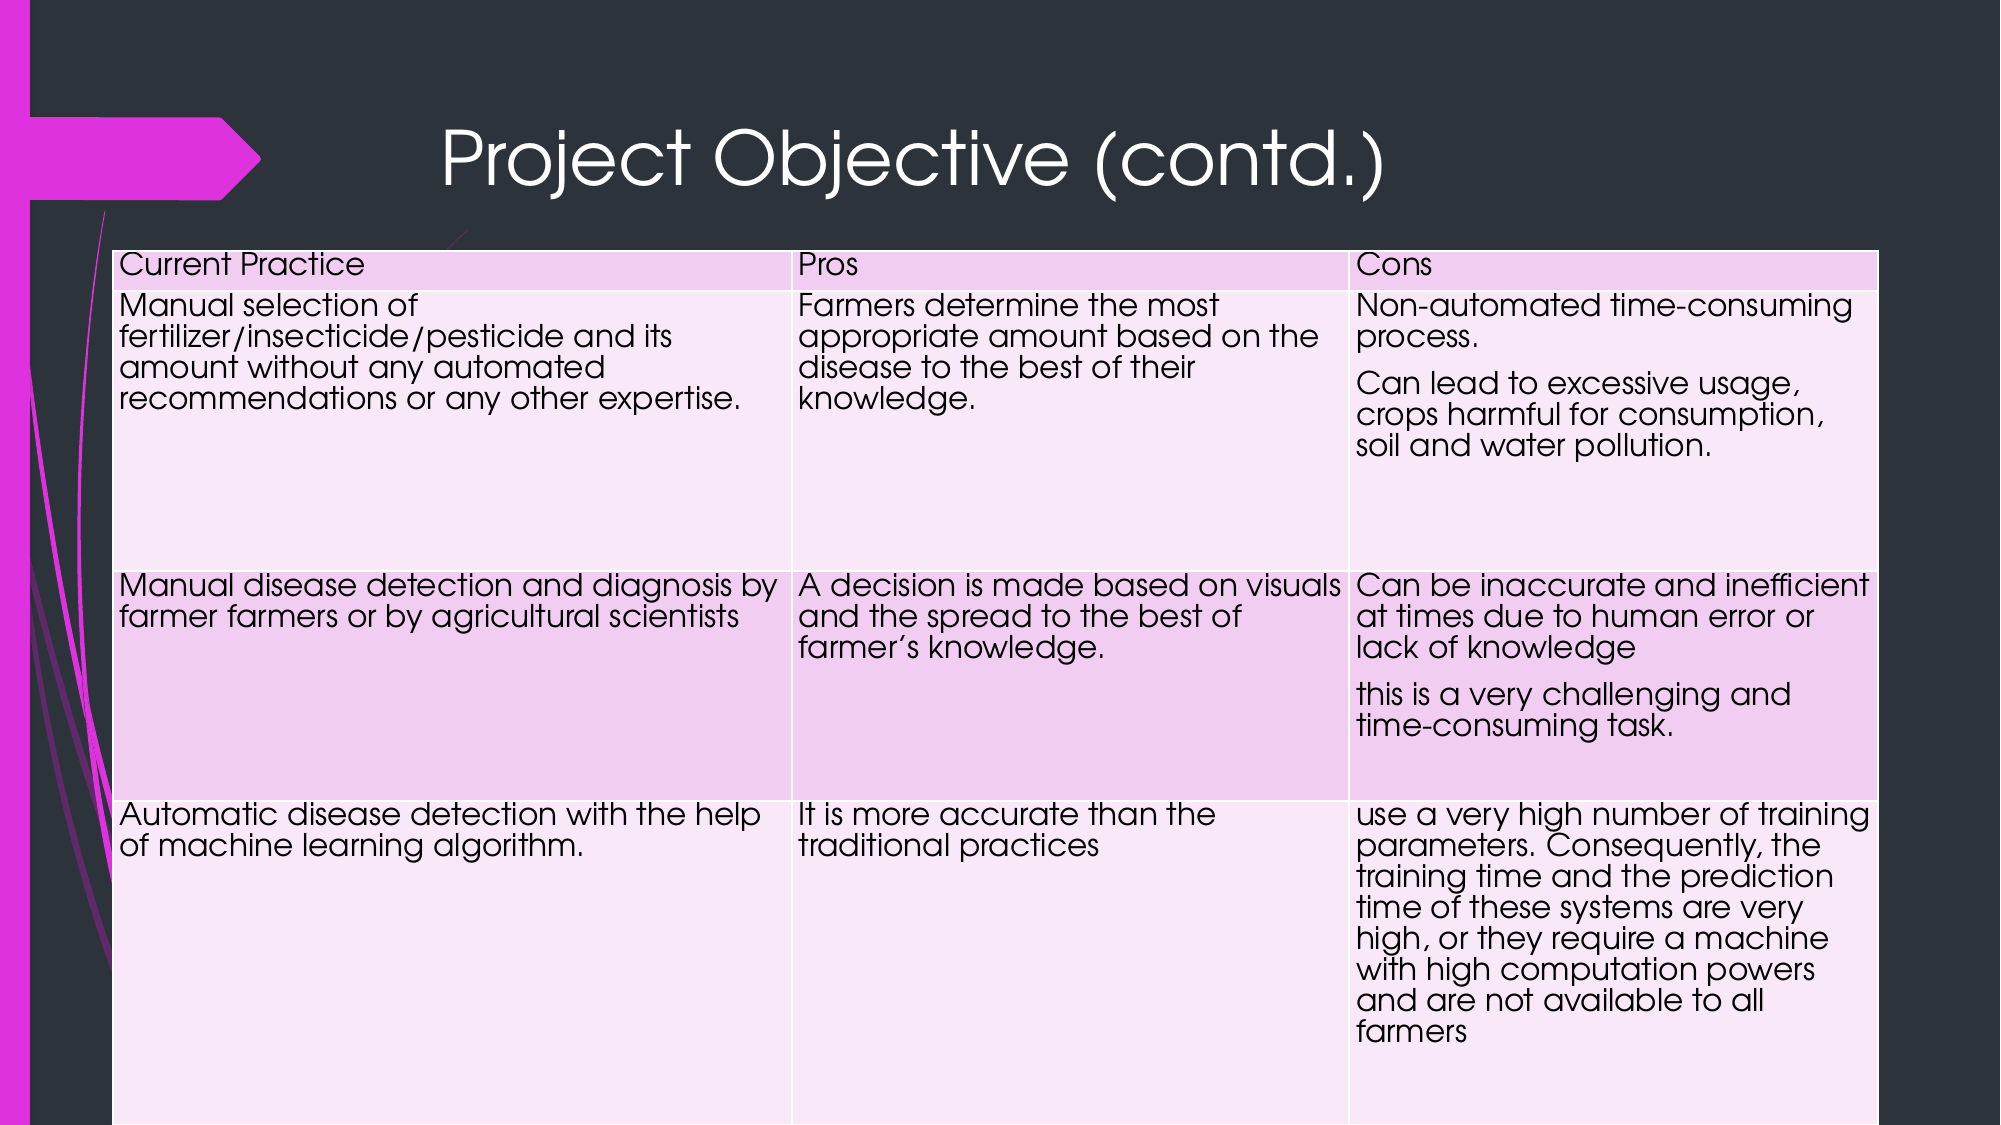

# Project Objective (contd.)
| Current Practice | Pros | Cons |
| --- | --- | --- |
| Manual selection of fertilizer/insecticide/pesticide and its amount without any automated recommendations or any other expertise. | Farmers determine the most appropriate amount based on the disease to the best of their knowledge. | Non-automated time-consuming process. Can lead to excessive usage, crops harmful for consumption, soil and water pollution. |
| Manual disease detection and diagnosis by farmer farmers or by agricultural scientists | A decision is made based on visuals and the spread to the best of farmer’s knowledge. | Can be inaccurate and inefficient at times due to human error or lack of knowledge this is a very challenging and time-consuming task. |
| Automatic disease detection with the help of machine learning algorithm. | It is more accurate than the traditional practices | use a very high number of training parameters. Consequently, the training time and the prediction time of these systems are very high, or they require a machine with high computation powers and are not available to all farmers |